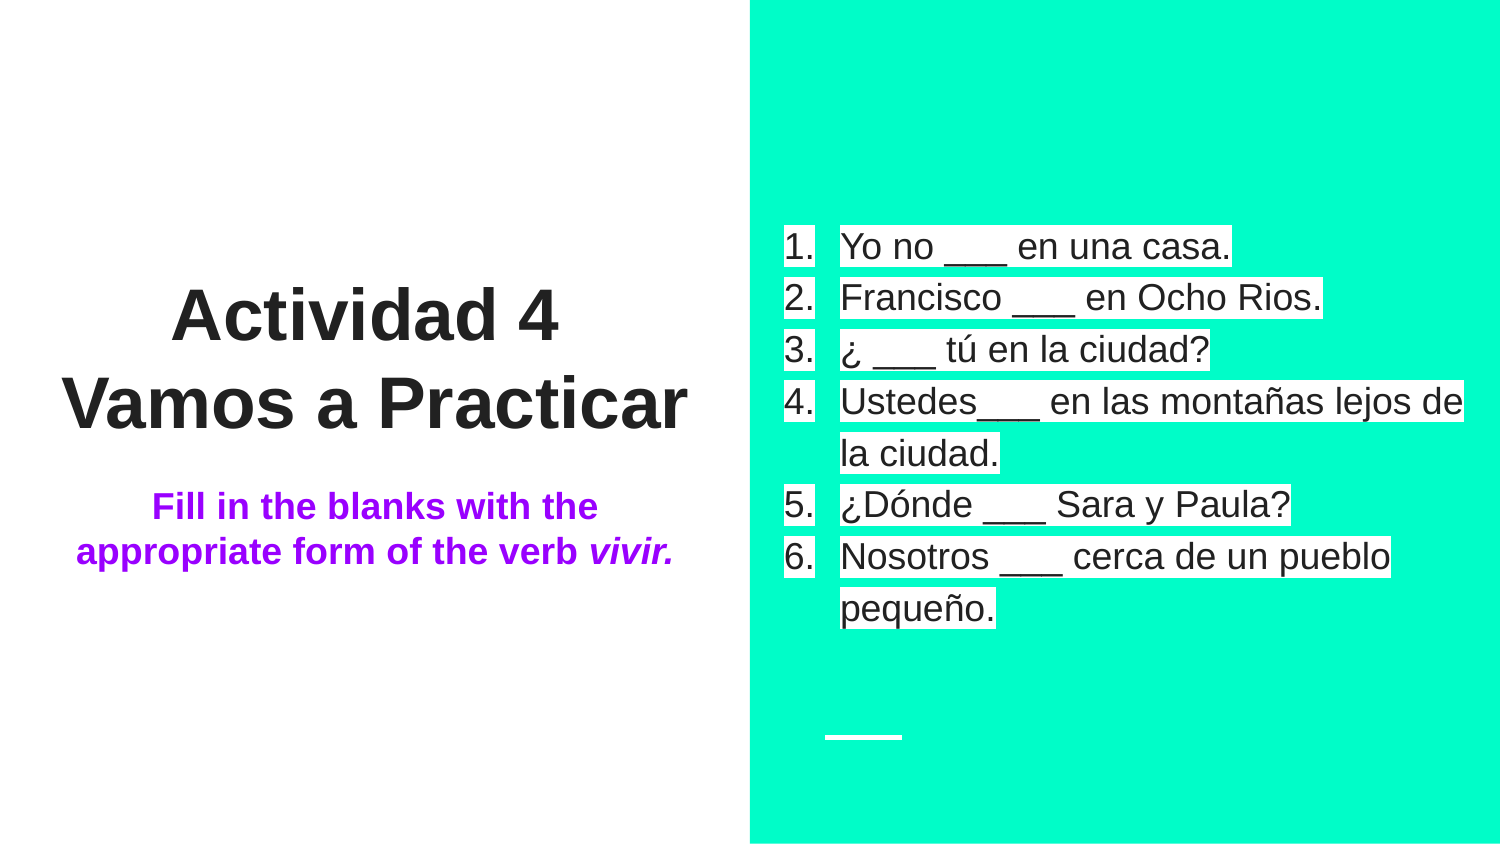

Yo no ___ en una casa.
Francisco ___ en Ocho Rios.
¿ ___ tú en la ciudad?
Ustedes___ en las montañas lejos de la ciudad.
¿Dónde ___ Sara y Paula?
Nosotros ___ cerca de un pueblo pequeño.
# Actividad 4
Vamos a Practicar
Fill in the blanks with the appropriate form of the verb vivir.